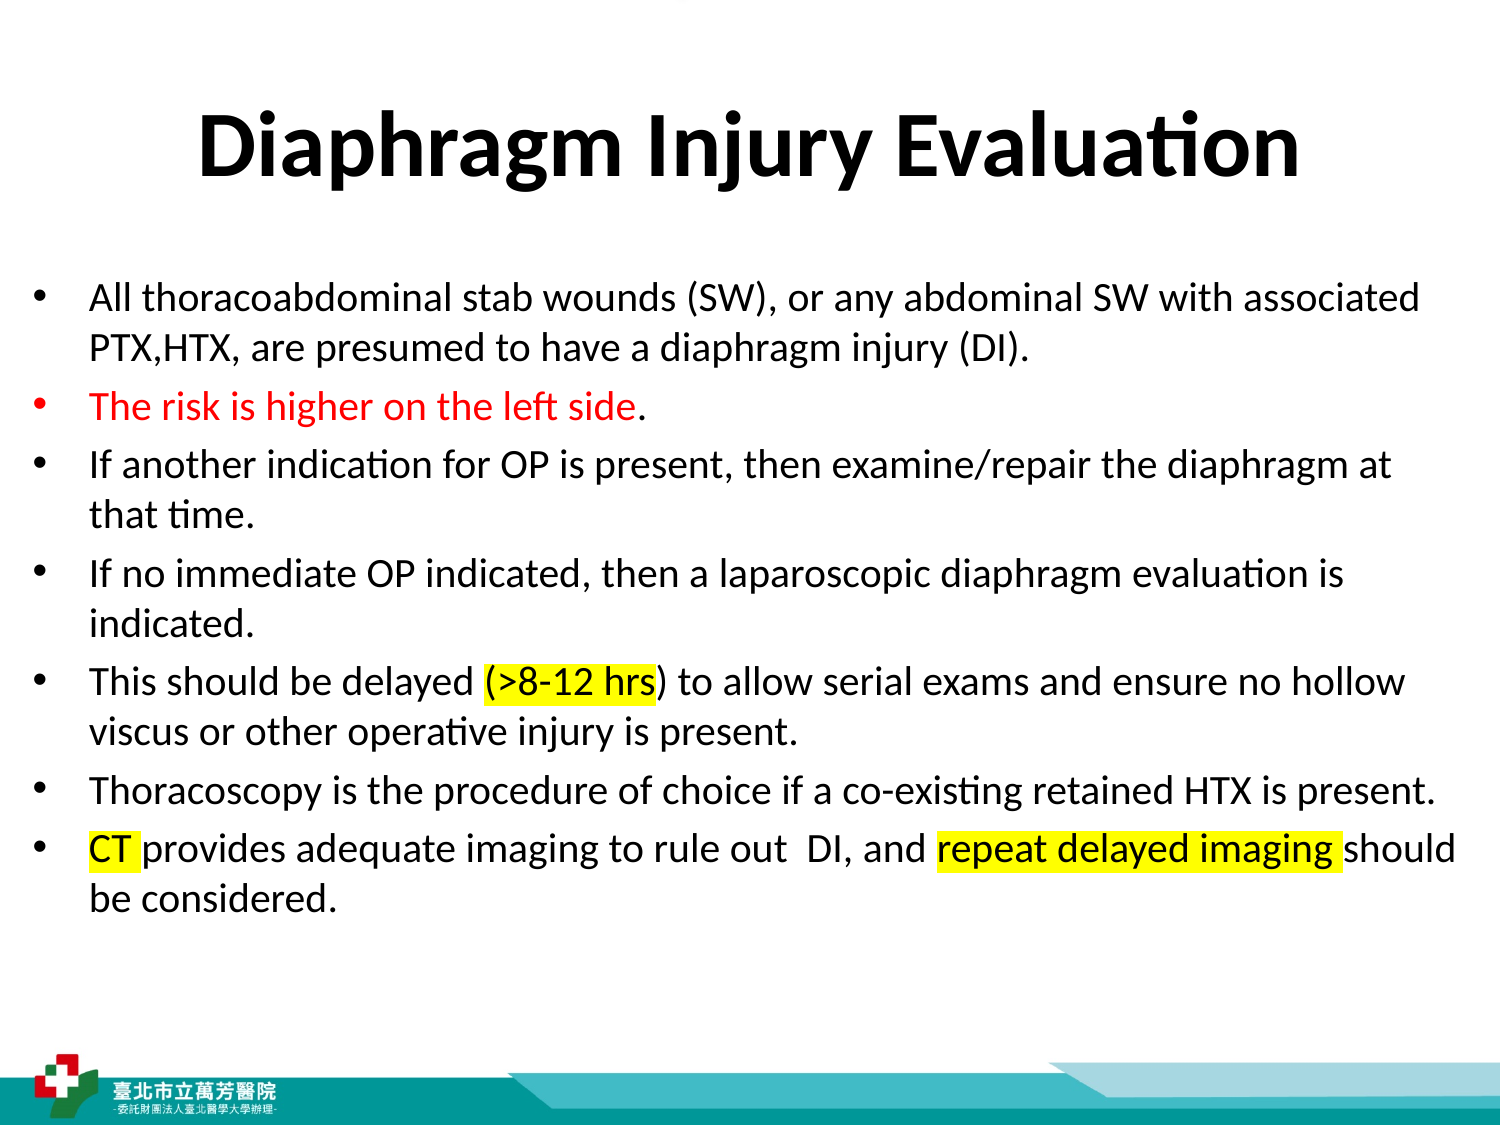

# Diaphragm Injury Evaluation
All thoracoabdominal stab wounds (SW), or any abdominal SW with associated PTX,HTX, are presumed to have a diaphragm injury (DI).
The risk is higher on the left side.
If another indication for OP is present, then examine/repair the diaphragm at that time.
If no immediate OP indicated, then a laparoscopic diaphragm evaluation is indicated.
This should be delayed (>8-12 hrs) to allow serial exams and ensure no hollow viscus or other operative injury is present.
Thoracoscopy is the procedure of choice if a co-existing retained HTX is present.
CT provides adequate imaging to rule out  DI, and repeat delayed imaging should be considered.